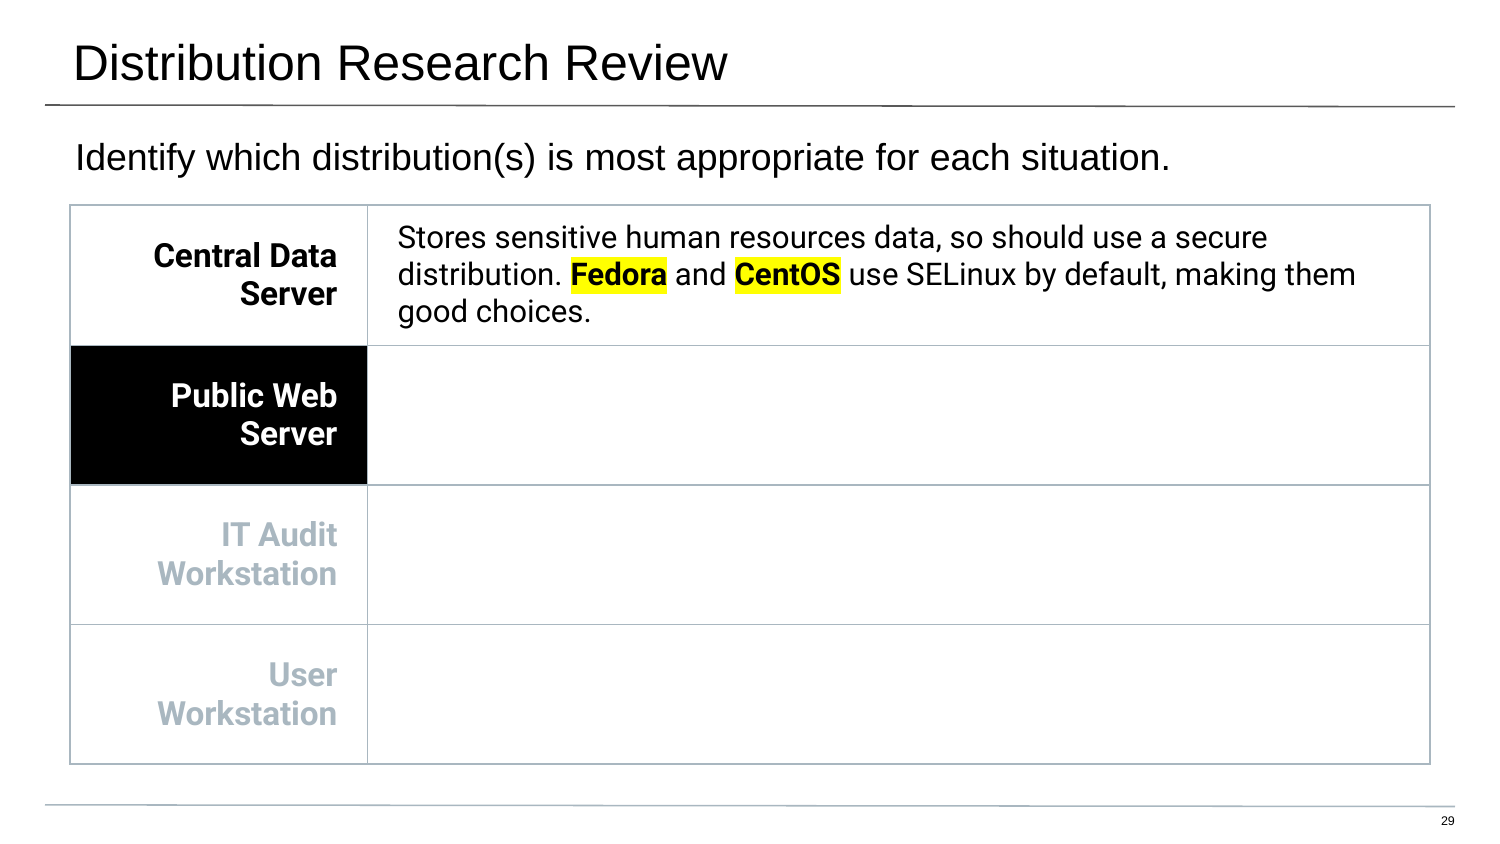

# Distribution Research Review
Identify which distribution(s) is most appropriate for each situation.

| Central Data Server | Stores sensitive human resources data, so should use a secure distribution. Fedora and CentOS use SELinux by default, making them good choices. |
| --- | --- |
| Public Web Server |  |
| IT Audit Workstation |  |
| User Workstation |  |

29